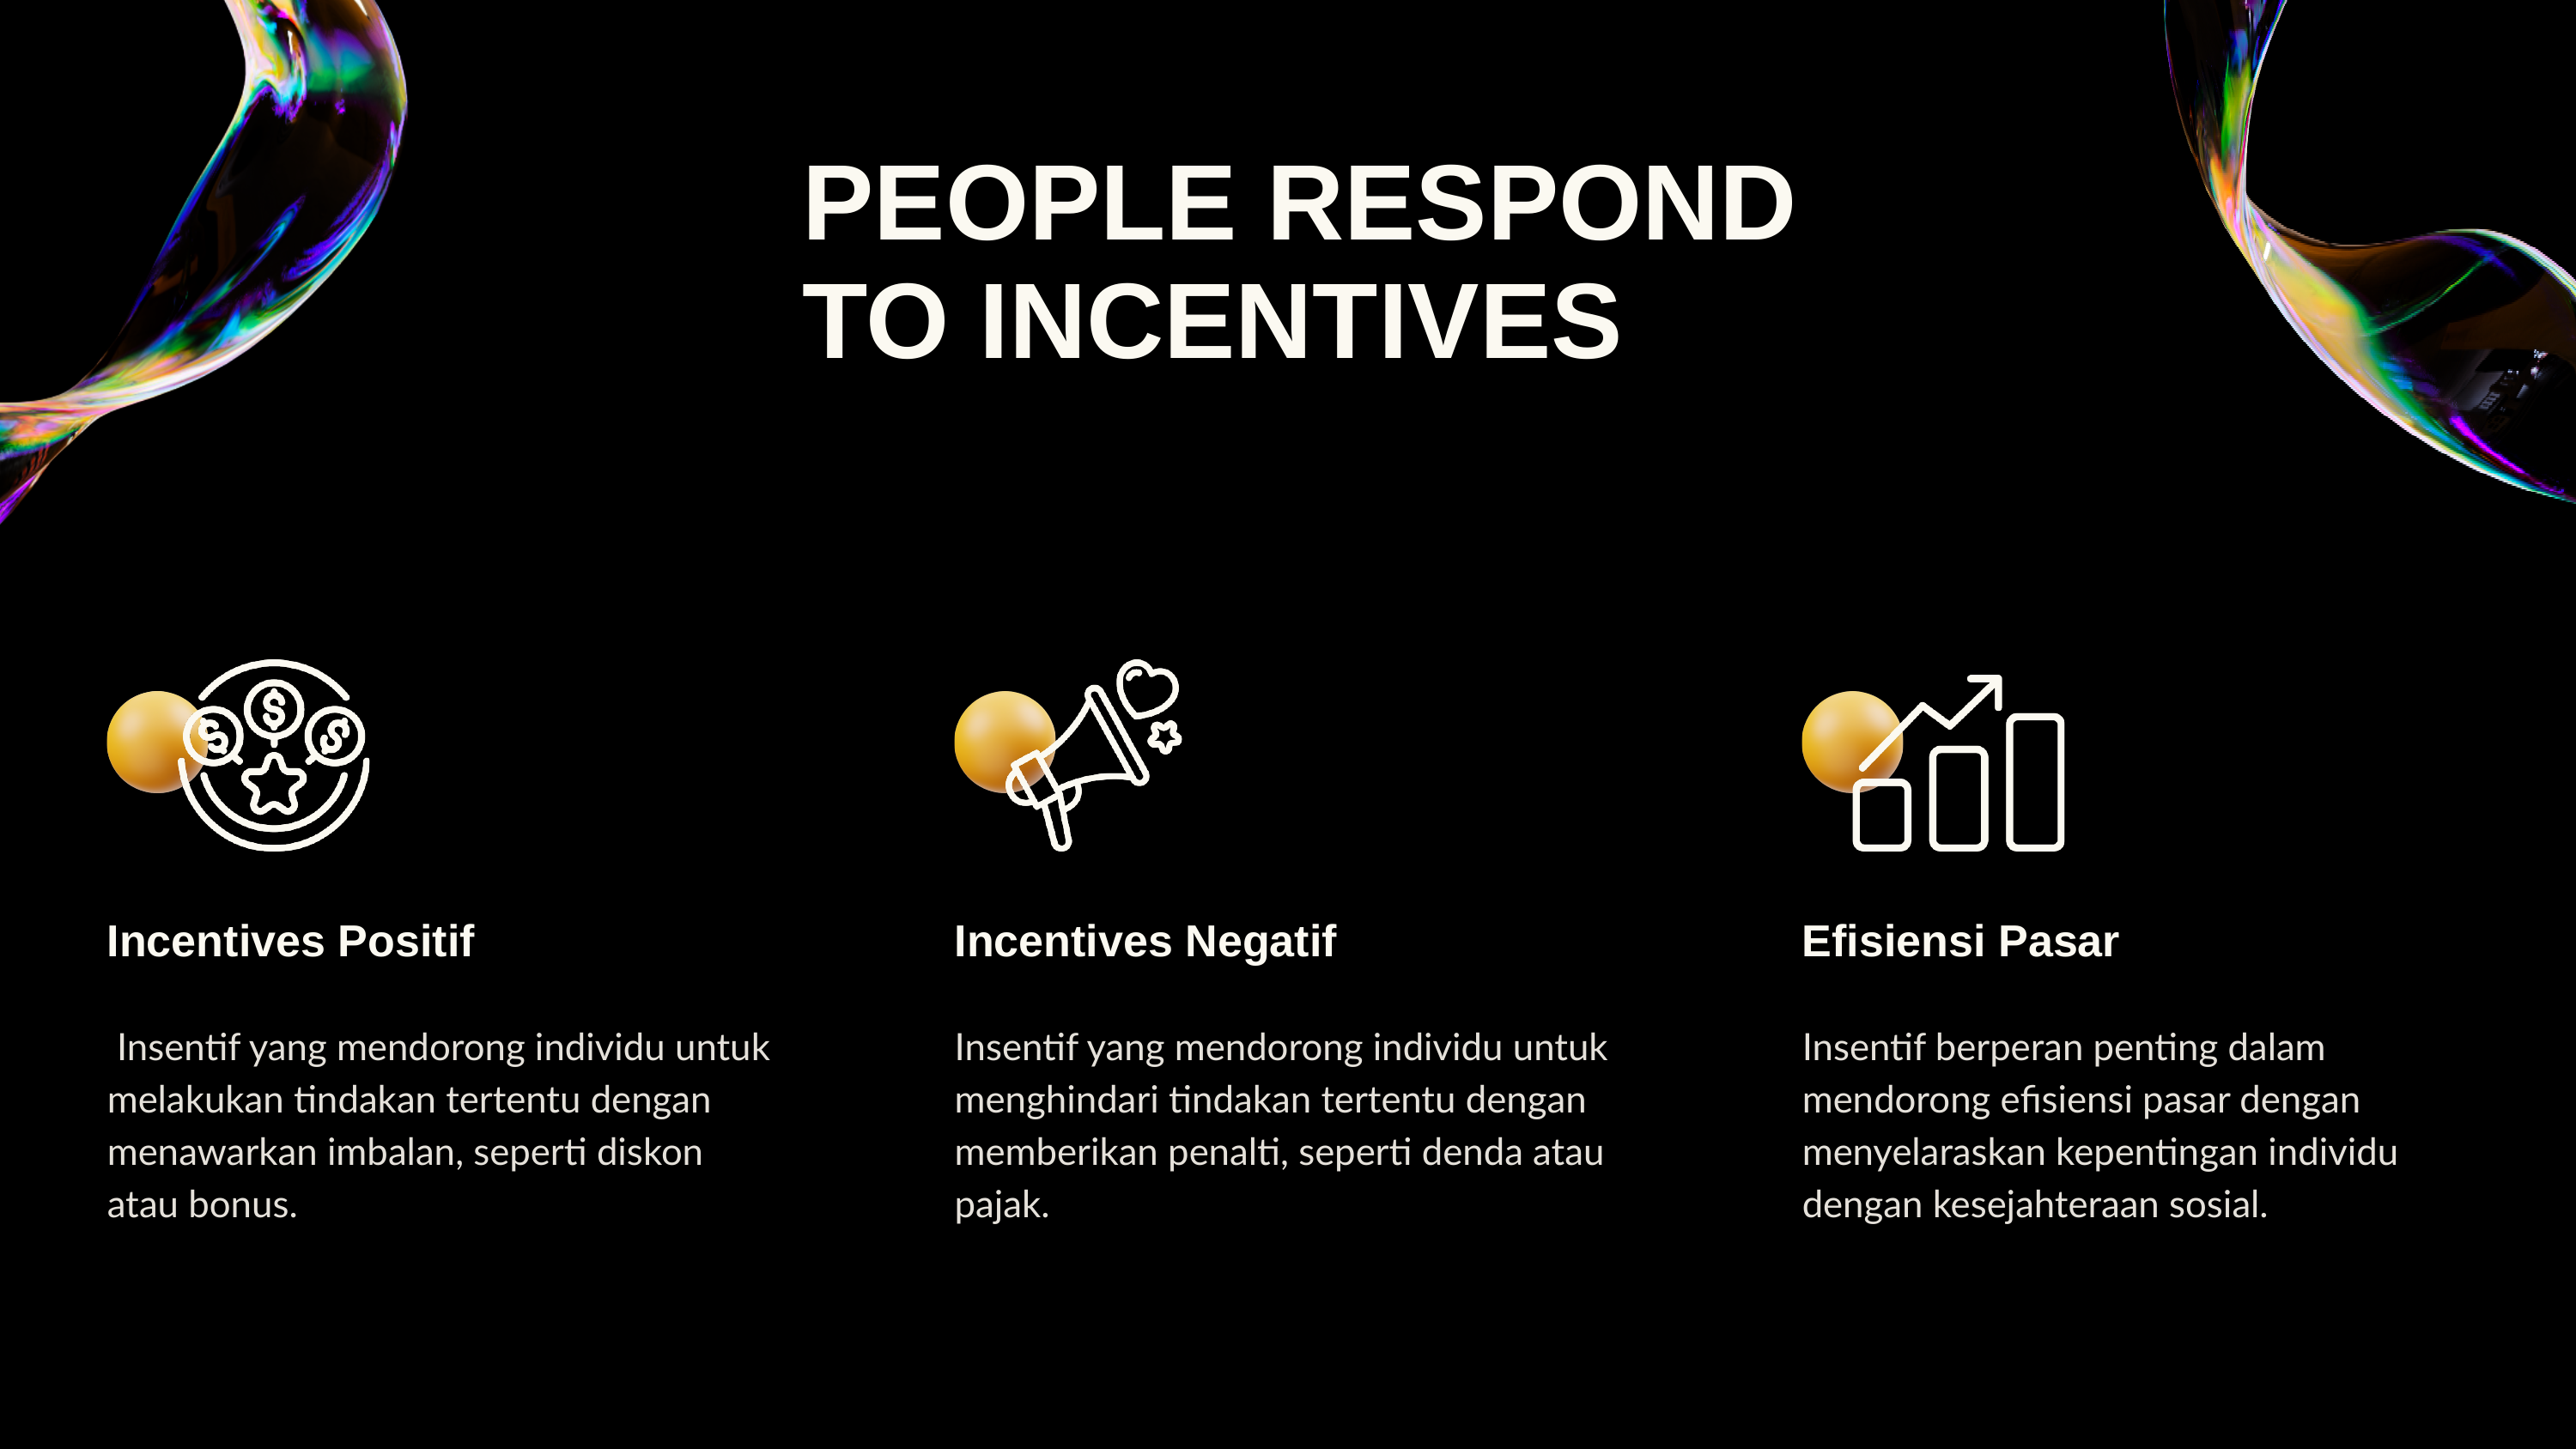

PEOPLE RESPOND TO INCENTIVES

Incentives Positif
Incentives Negatif
Efisiensi Pasar
 Insentif yang mendorong individu untuk melakukan tindakan tertentu dengan menawarkan imbalan, seperti diskon atau bonus.
Insentif yang mendorong individu untuk menghindari tindakan tertentu dengan memberikan penalti, seperti denda atau pajak.
Insentif berperan penting dalam mendorong efisiensi pasar dengan menyelaraskan kepentingan individu dengan kesejahteraan sosial.